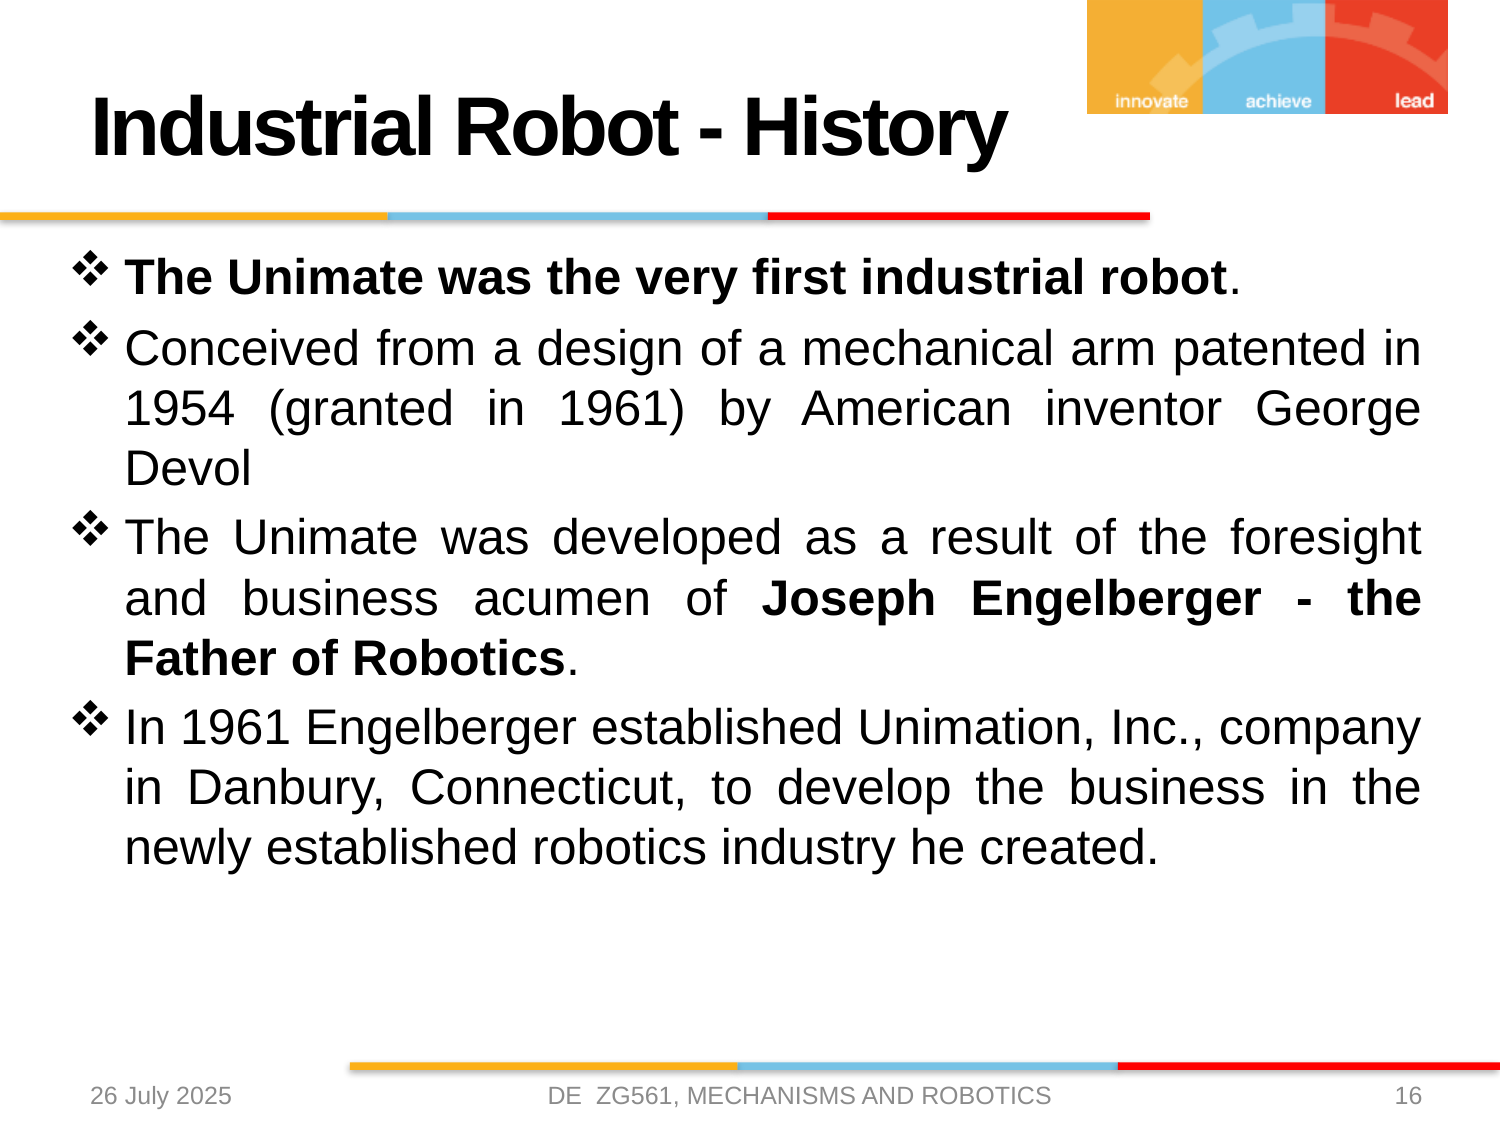

# Industrial Robot - History
The Unimate was the very first industrial robot.
Conceived from a design of a mechanical arm patented in 1954 (granted in 1961) by American inventor George Devol
The Unimate was developed as a result of the foresight and business acumen of Joseph Engelberger - the Father of Robotics.
In 1961 Engelberger established Unimation, Inc., company in Danbury, Connecticut, to develop the business in the newly established robotics industry he created.
DE  ZG561, MECHANISMS AND ROBOTICS
26 July 2025
16